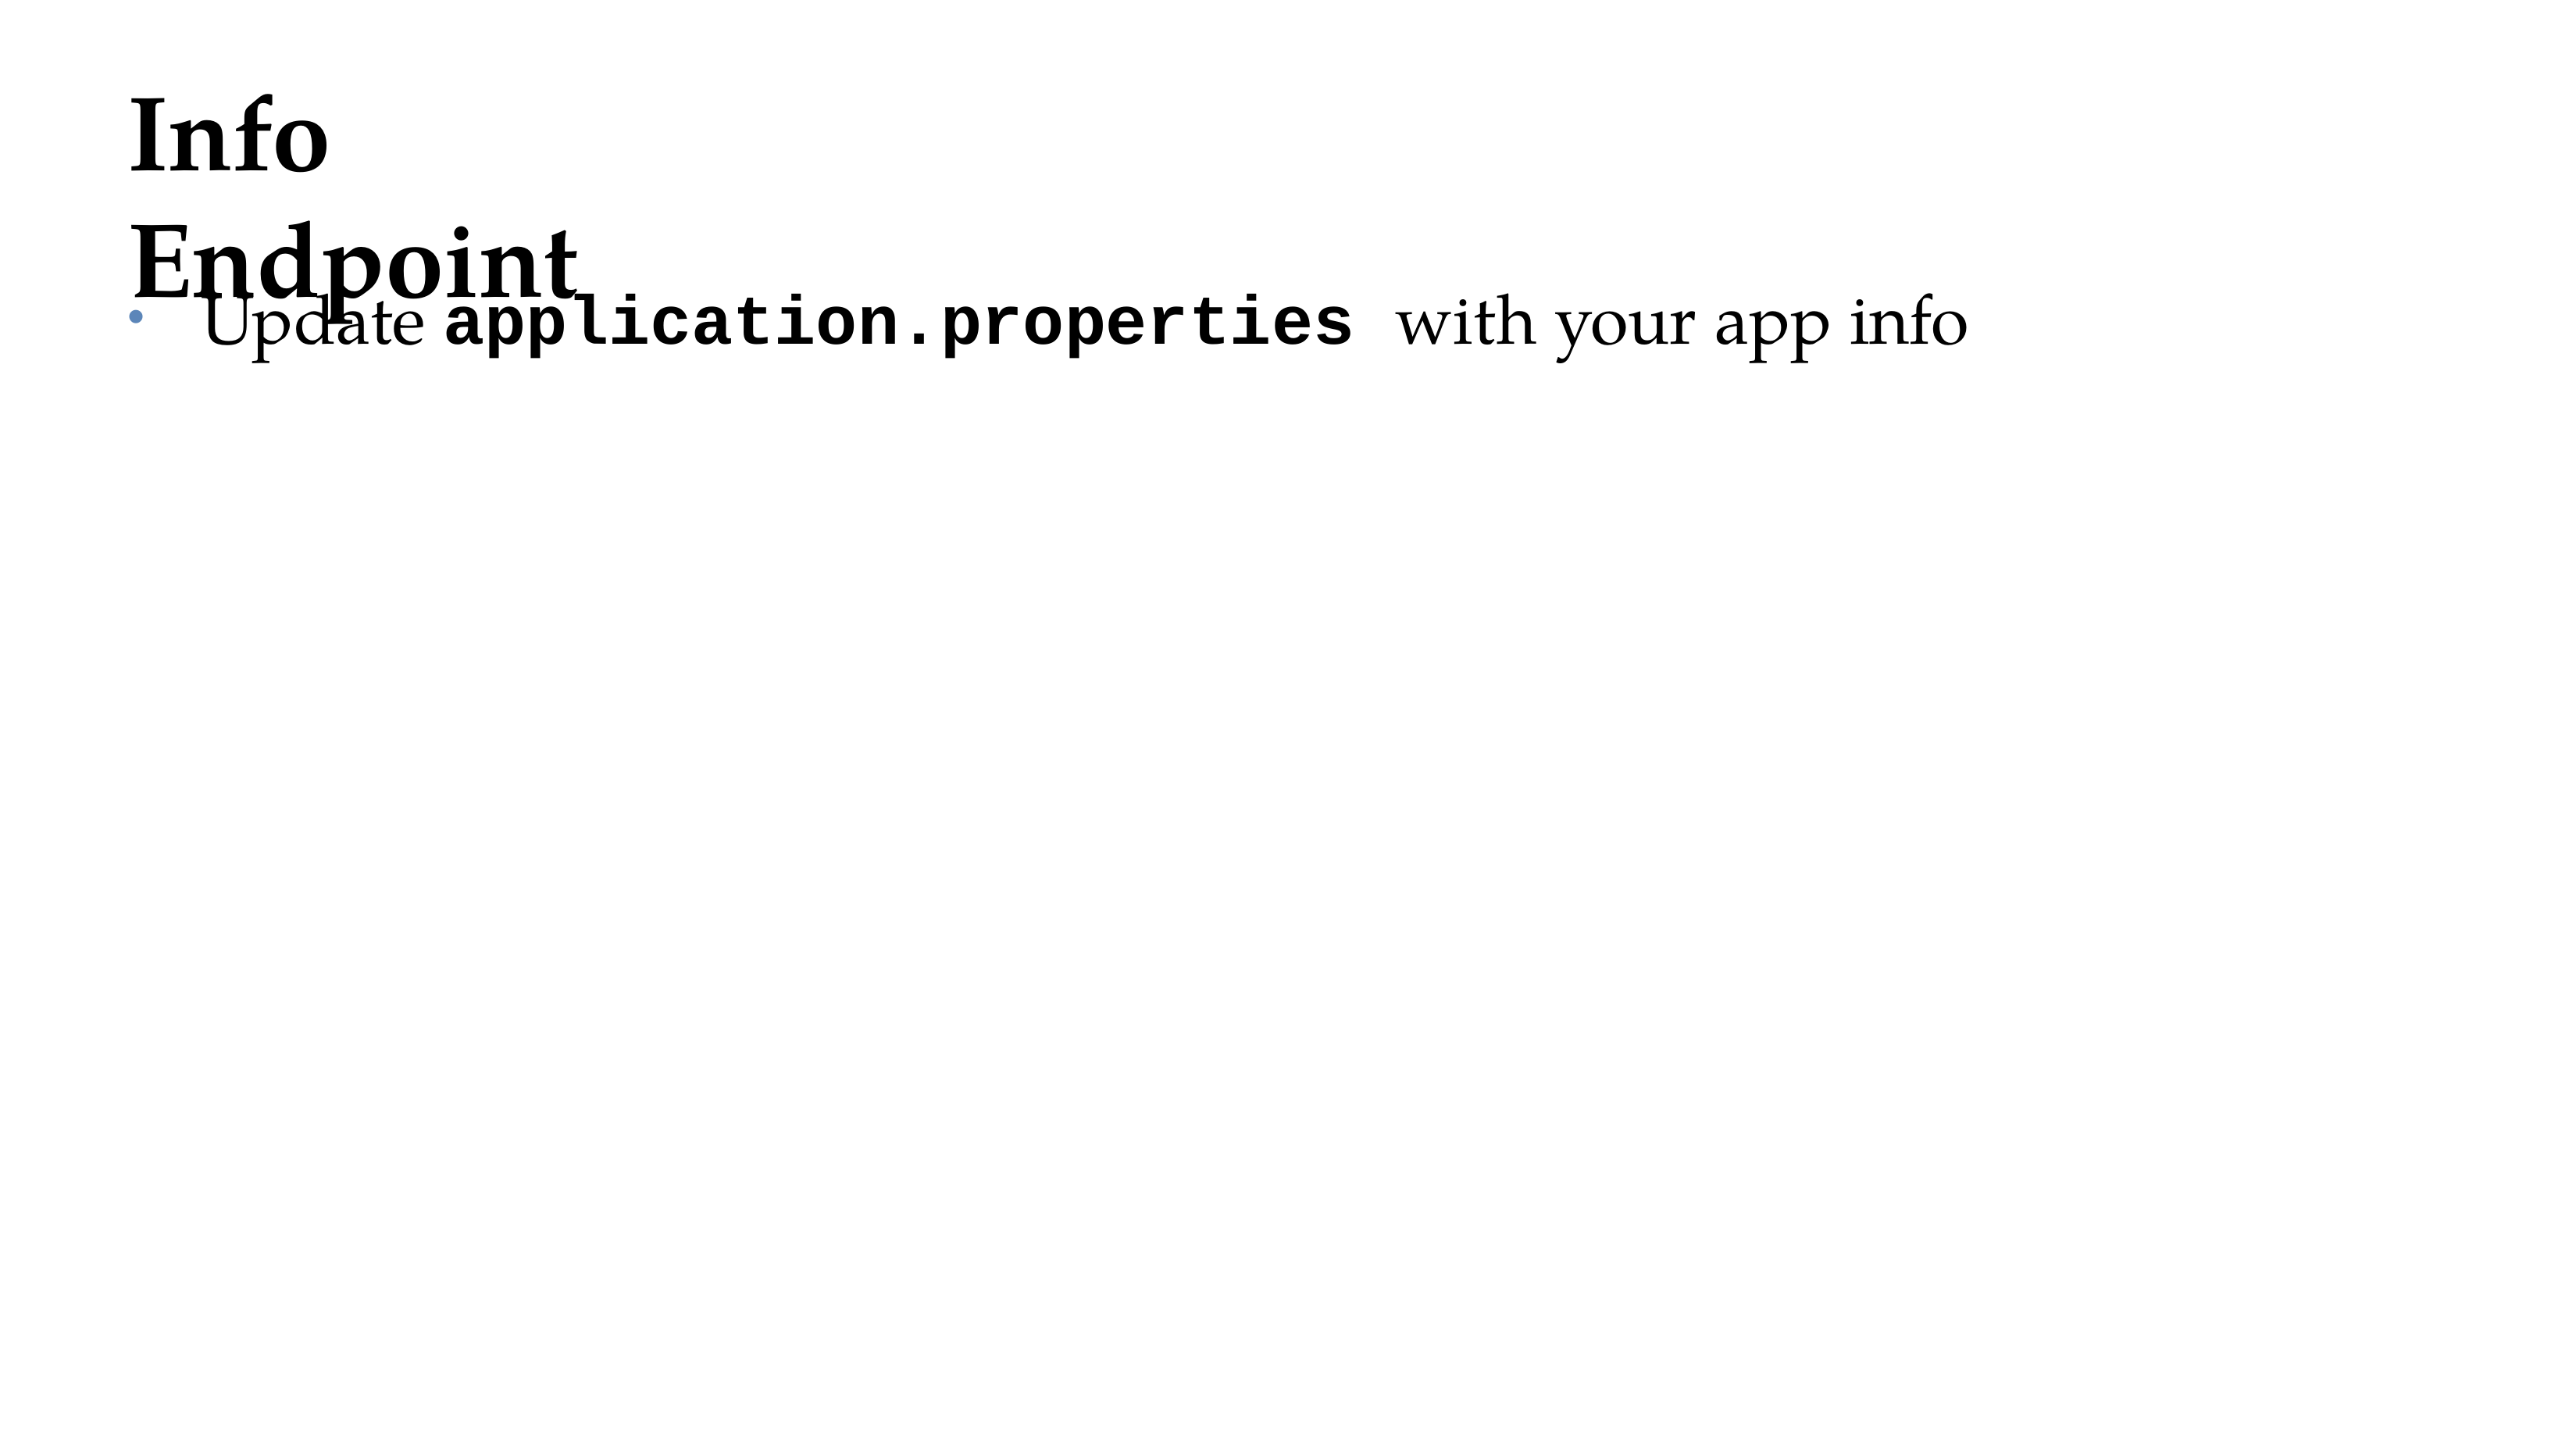

# Info Endpoint
Update application.properties with your app info